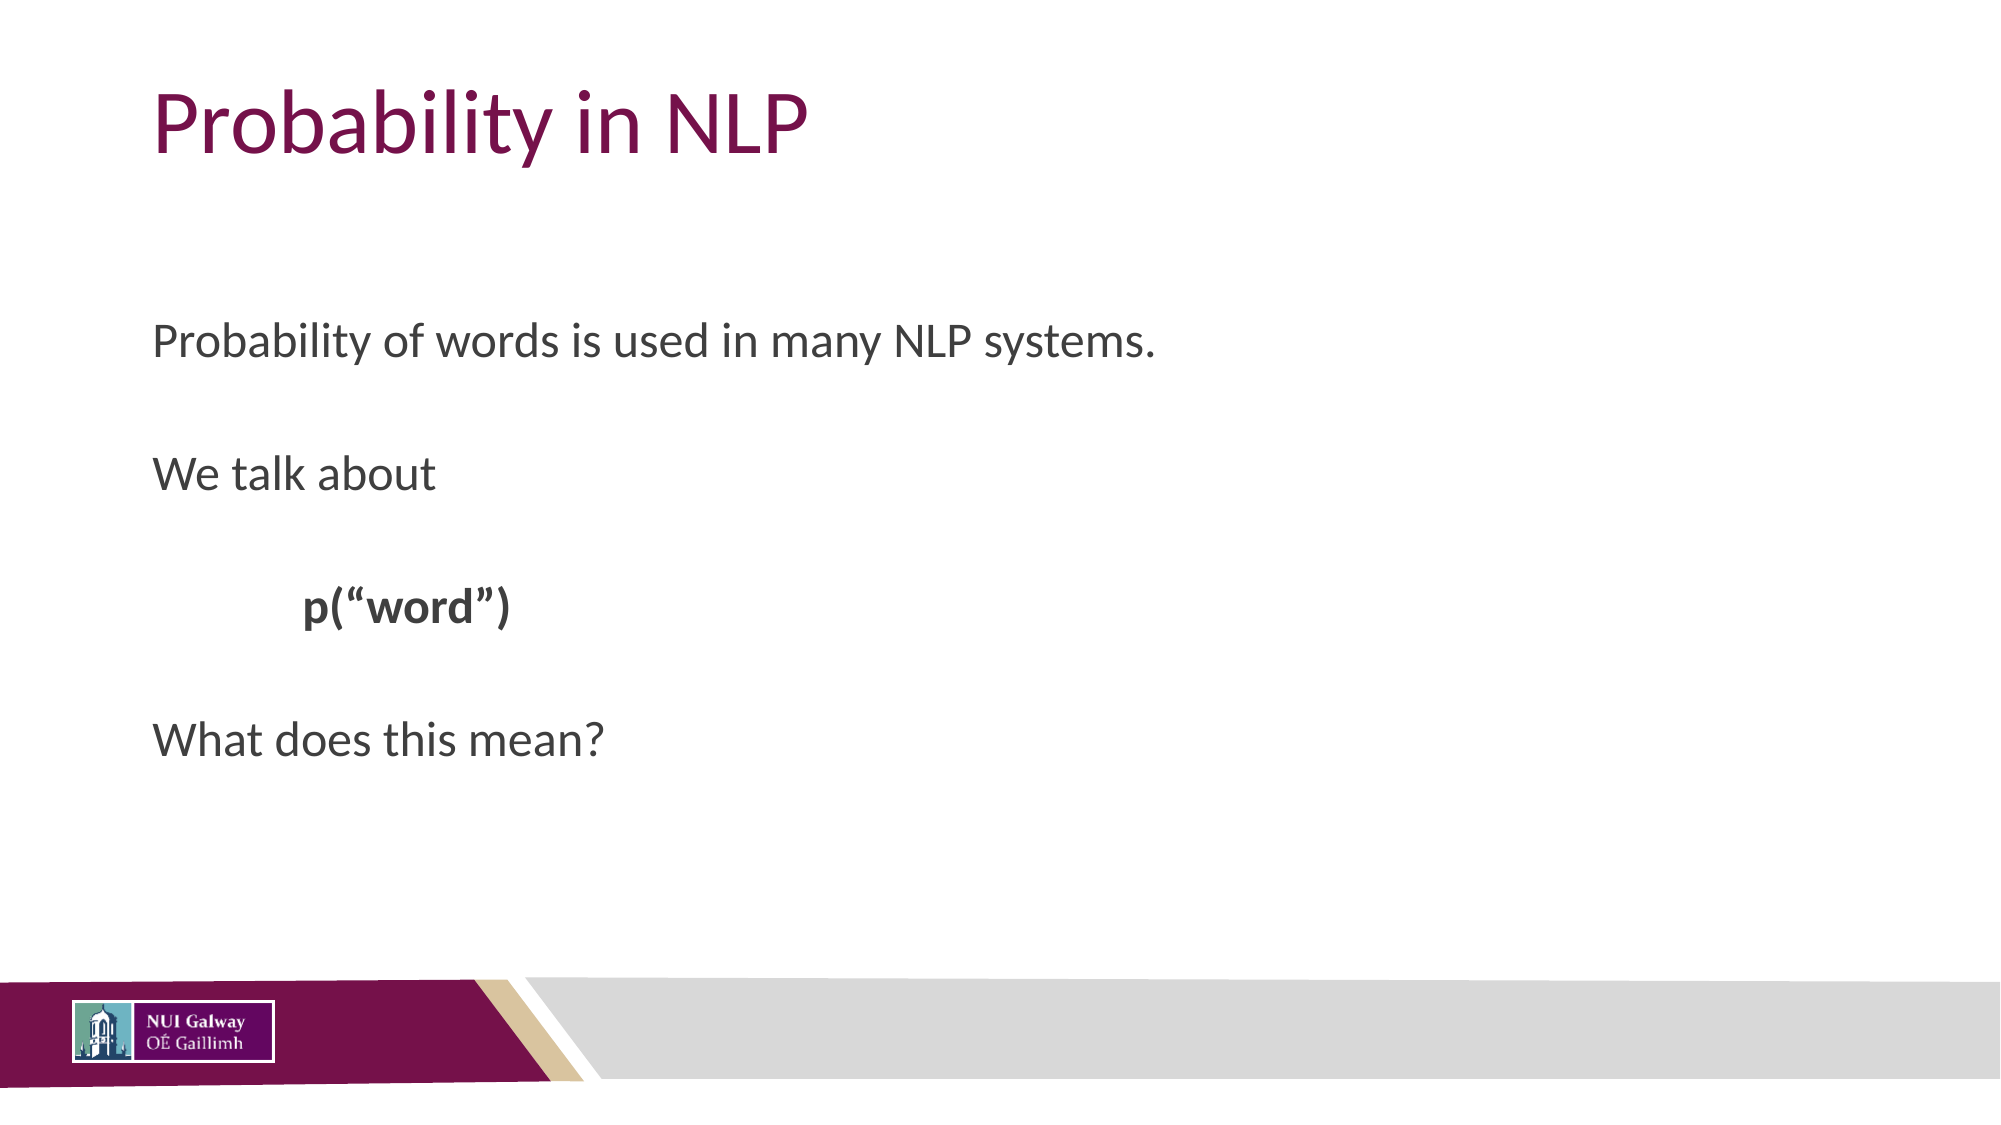

# Probability in NLP
Probability of words is used in many NLP systems.

We talk about

	p(“word”)

What does this mean?